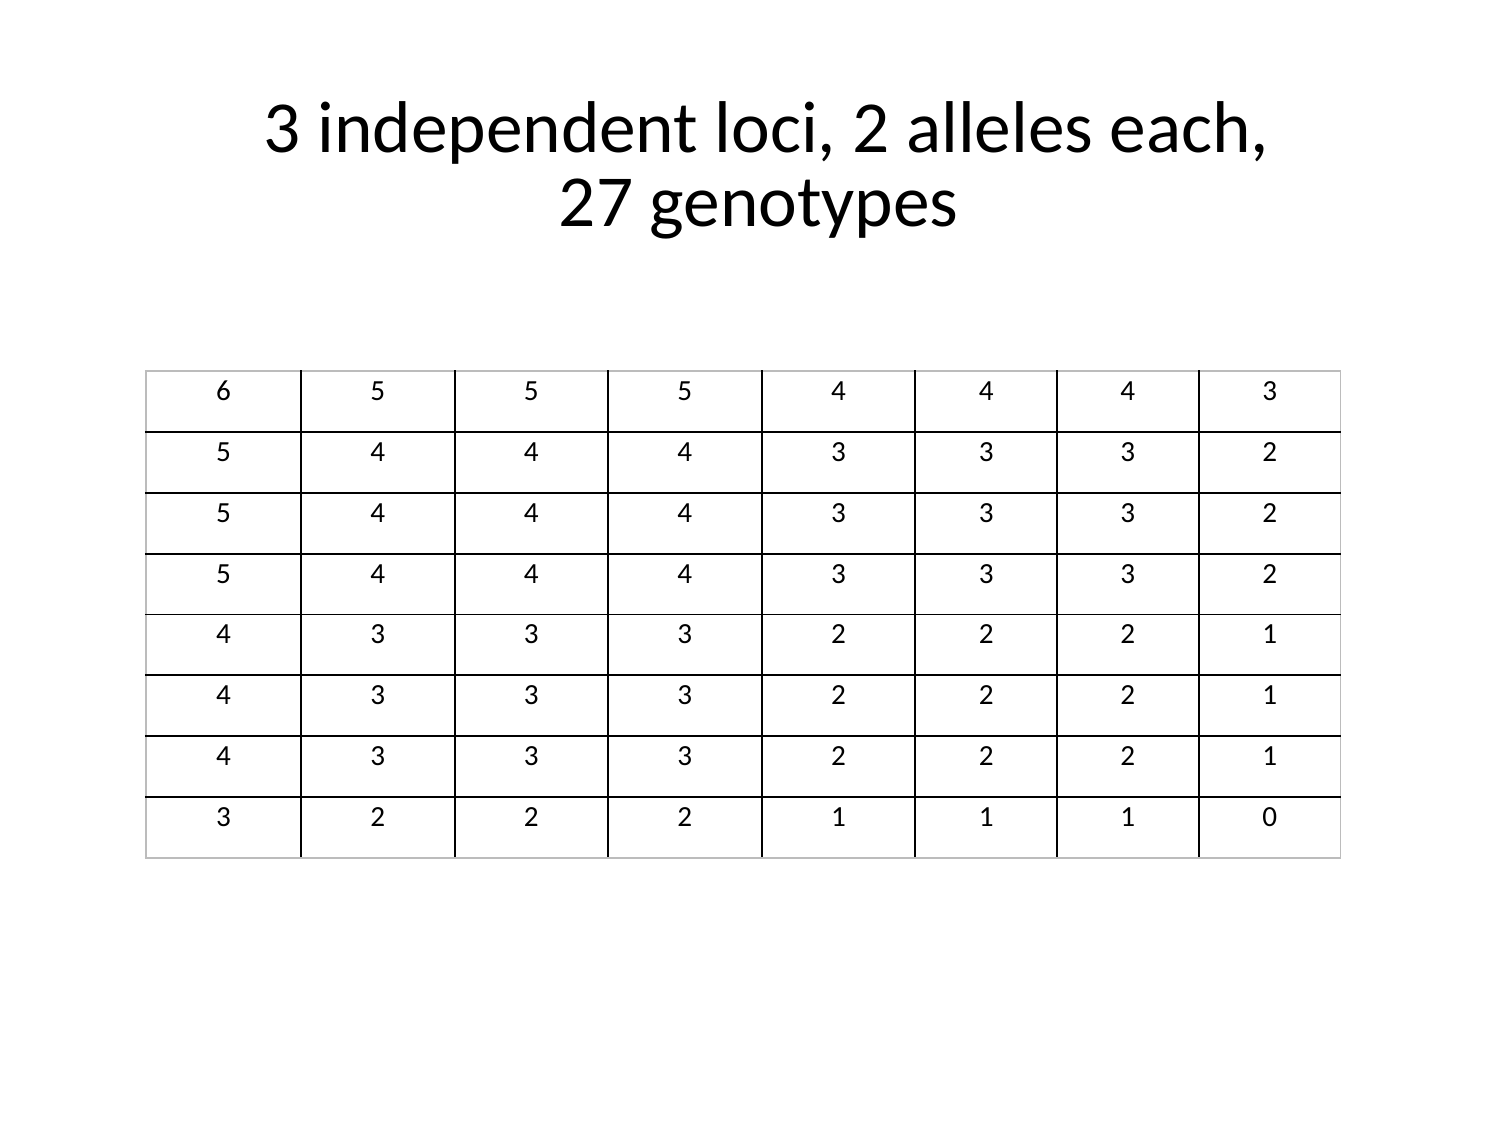

3 independent loci, 2 alleles each,
27 genotypes
| 6 | 5 | 5 | 5 | 4 | 4 | 4 | 3 |
| --- | --- | --- | --- | --- | --- | --- | --- |
| 5 | 4 | 4 | 4 | 3 | 3 | 3 | 2 |
| 5 | 4 | 4 | 4 | 3 | 3 | 3 | 2 |
| 5 | 4 | 4 | 4 | 3 | 3 | 3 | 2 |
| 4 | 3 | 3 | 3 | 2 | 2 | 2 | 1 |
| 4 | 3 | 3 | 3 | 2 | 2 | 2 | 1 |
| 4 | 3 | 3 | 3 | 2 | 2 | 2 | 1 |
| 3 | 2 | 2 | 2 | 1 | 1 | 1 | 0 |